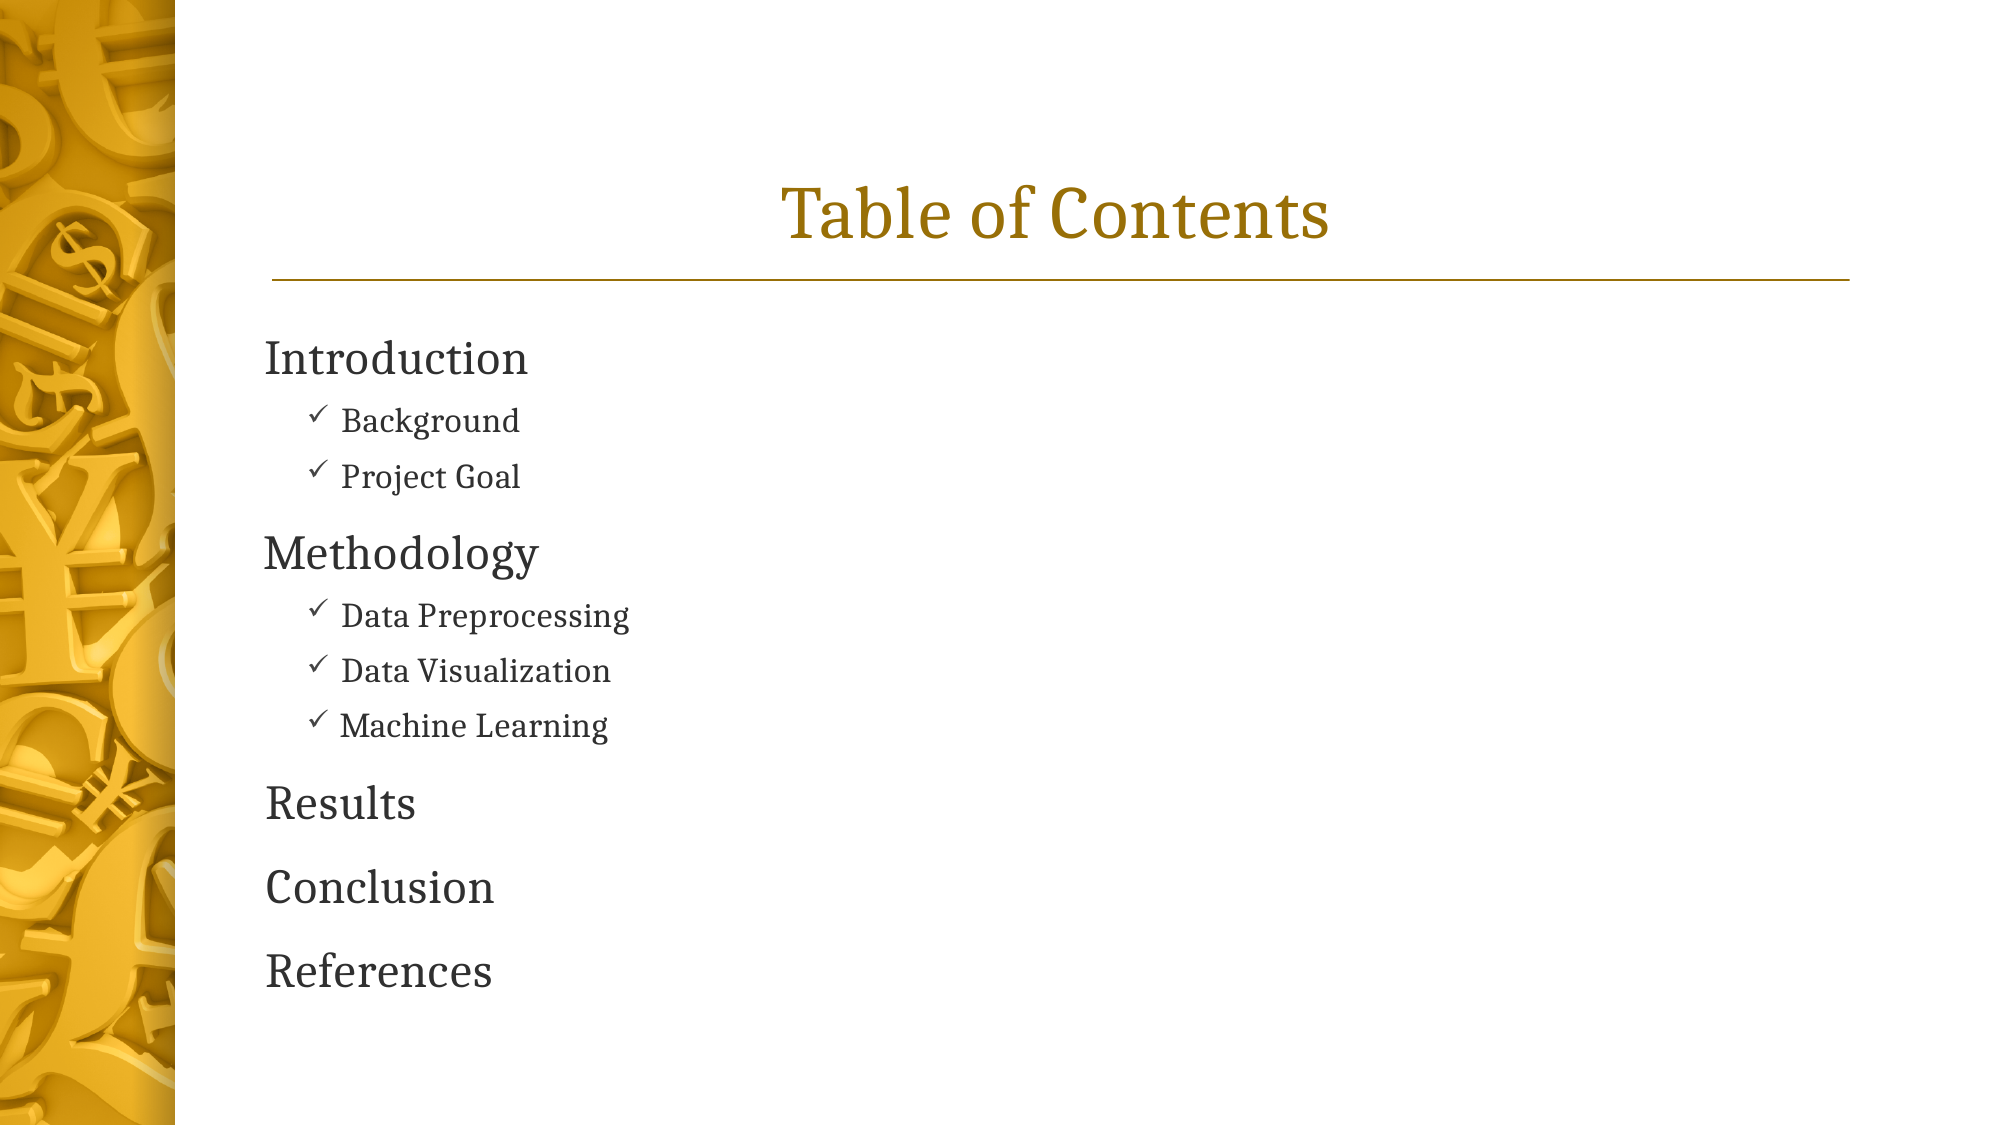

# Table of Contents
Introduction
Background
Project Goal
Methodology
Data Preprocessing
Data Visualization
Machine Learning
Results
Conclusion
References